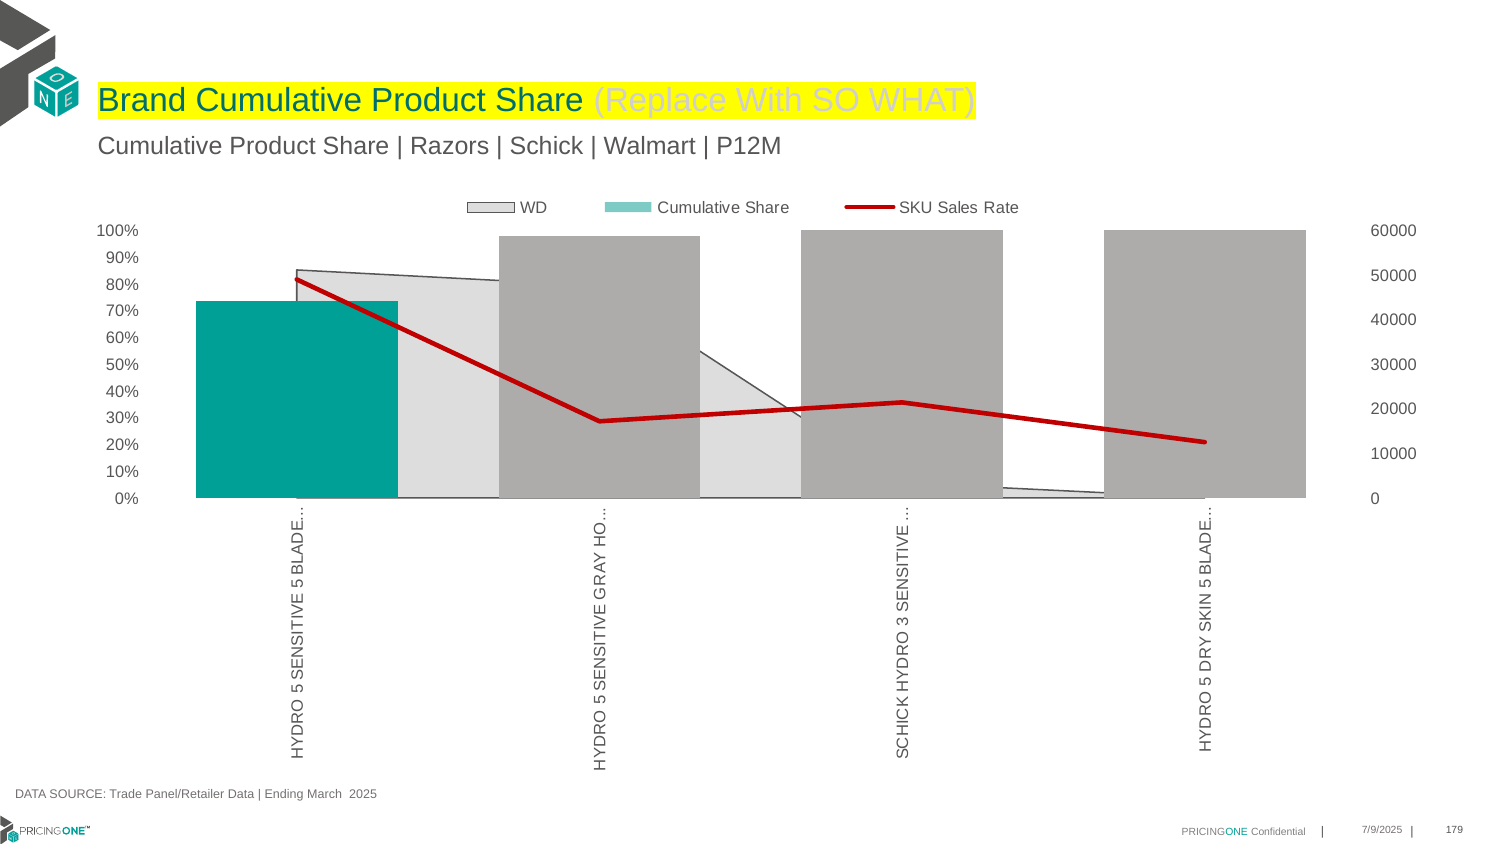

# Brand Cumulative Product Share (Replace With SO WHAT)
Cumulative Product Share | Razors | Schick | Walmart | P12M

### Chart

| Category | WD | Cumulative Share | SKU Sales Rate |
|---|---|---|---|
| HYDRO 5 SENSITIVE 5 BLADE RAZOR SENSITIVE 3CT | 0.852 | 0.7374745841733137 | 48994.89436619718 |
| HYDRO 5 SENSITIVE GRAY HOLIDAY GIFT PACK 5 BLADE RAZOR SENSITIVE 3CT | 0.793 | 0.9781785617181691 | 17181.197982345522 |
| SCHICK HYDRO 3 SENSITIVE 3 BLADE RAZOR SENSITIVE 4CT | 0.056 | 0.9993671770531545 | 21416.964285714283 |
| HYDRO 5 DRY SKIN 5 BLADE RAZOR DRY 2CT | 0.001 | 0.999898062858646 | 12510.0 |
DATA SOURCE: Trade Panel/Retailer Data | Ending March  2025

7/9/2025
179